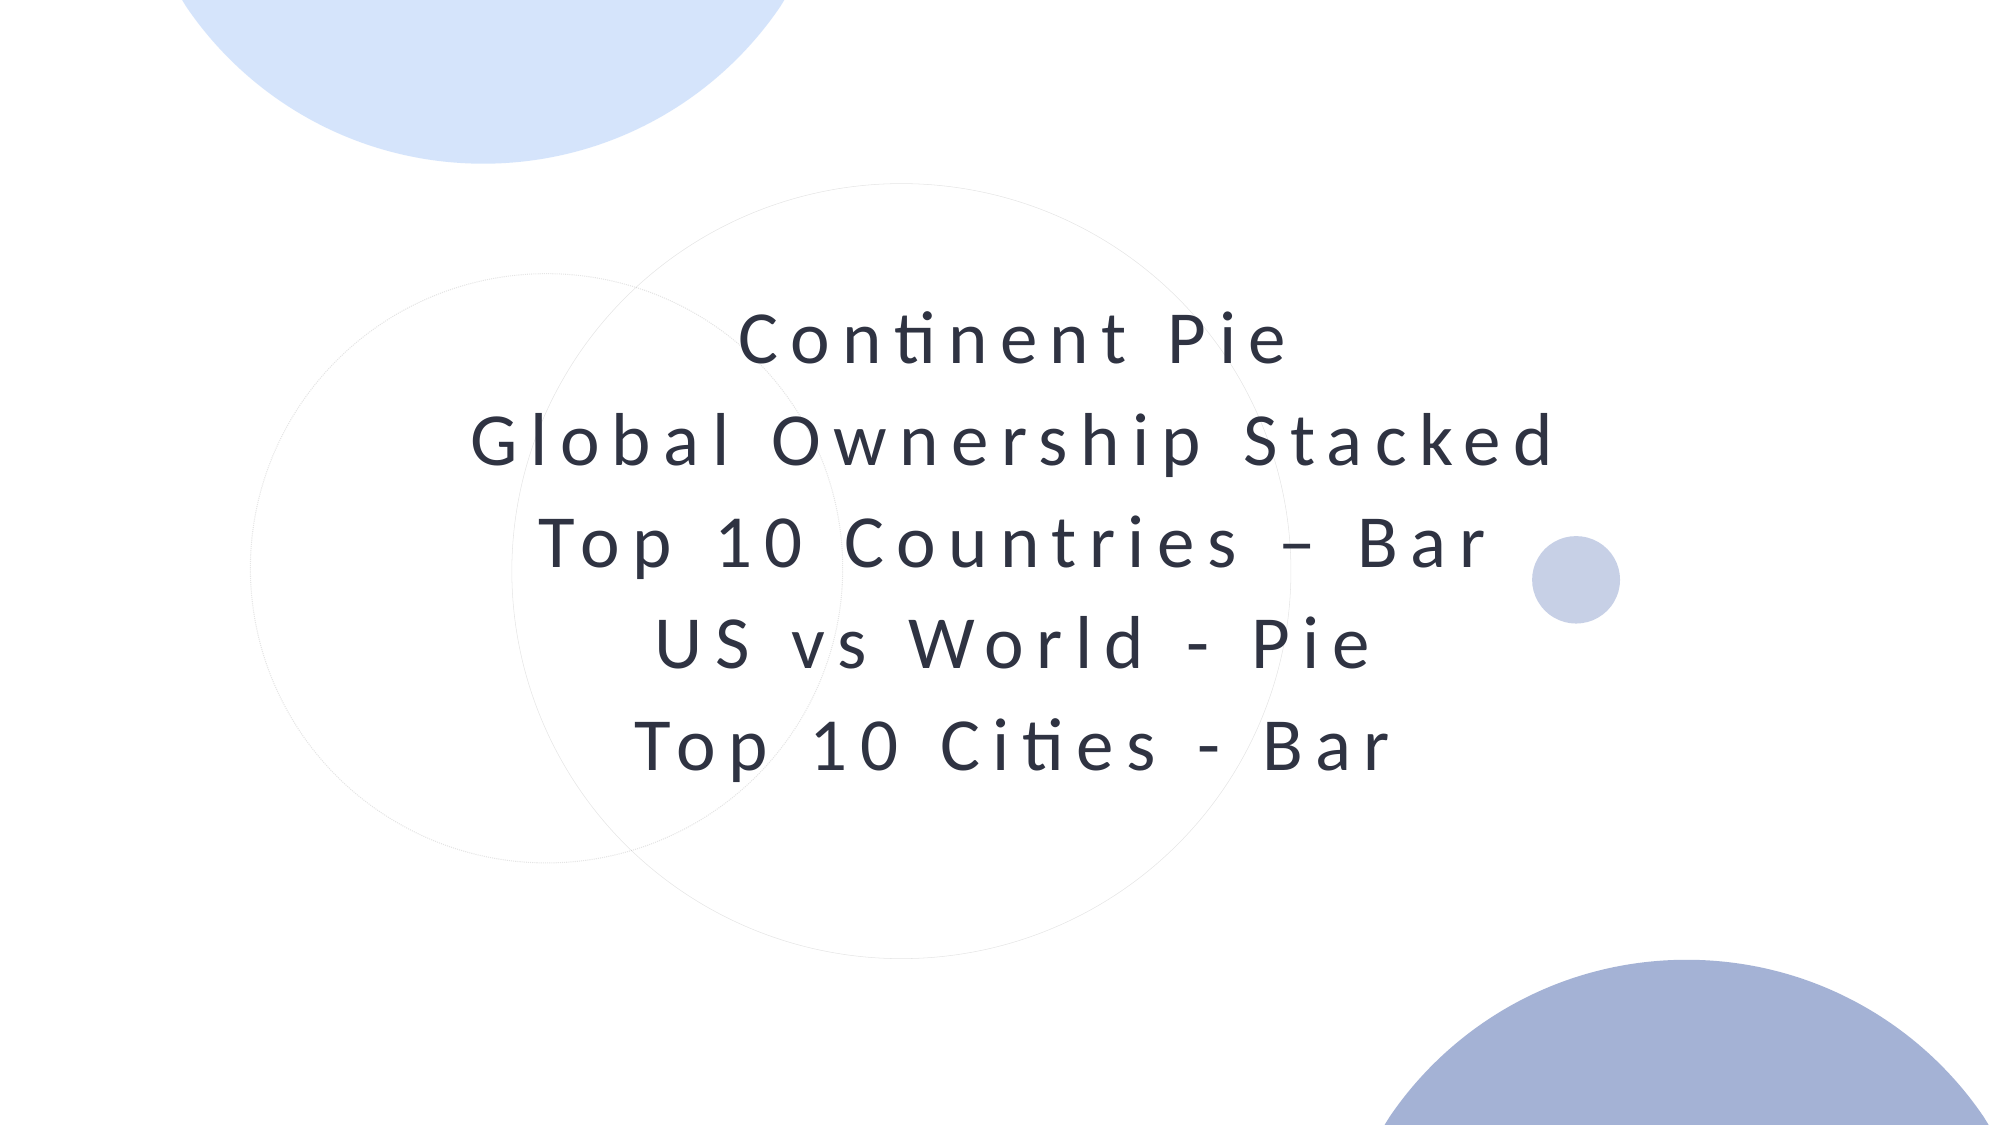

Continent Pie
Global Ownership Stacked
Top 10 Countries – Bar
US vs World - Pie
Top 10 Cities - Bar